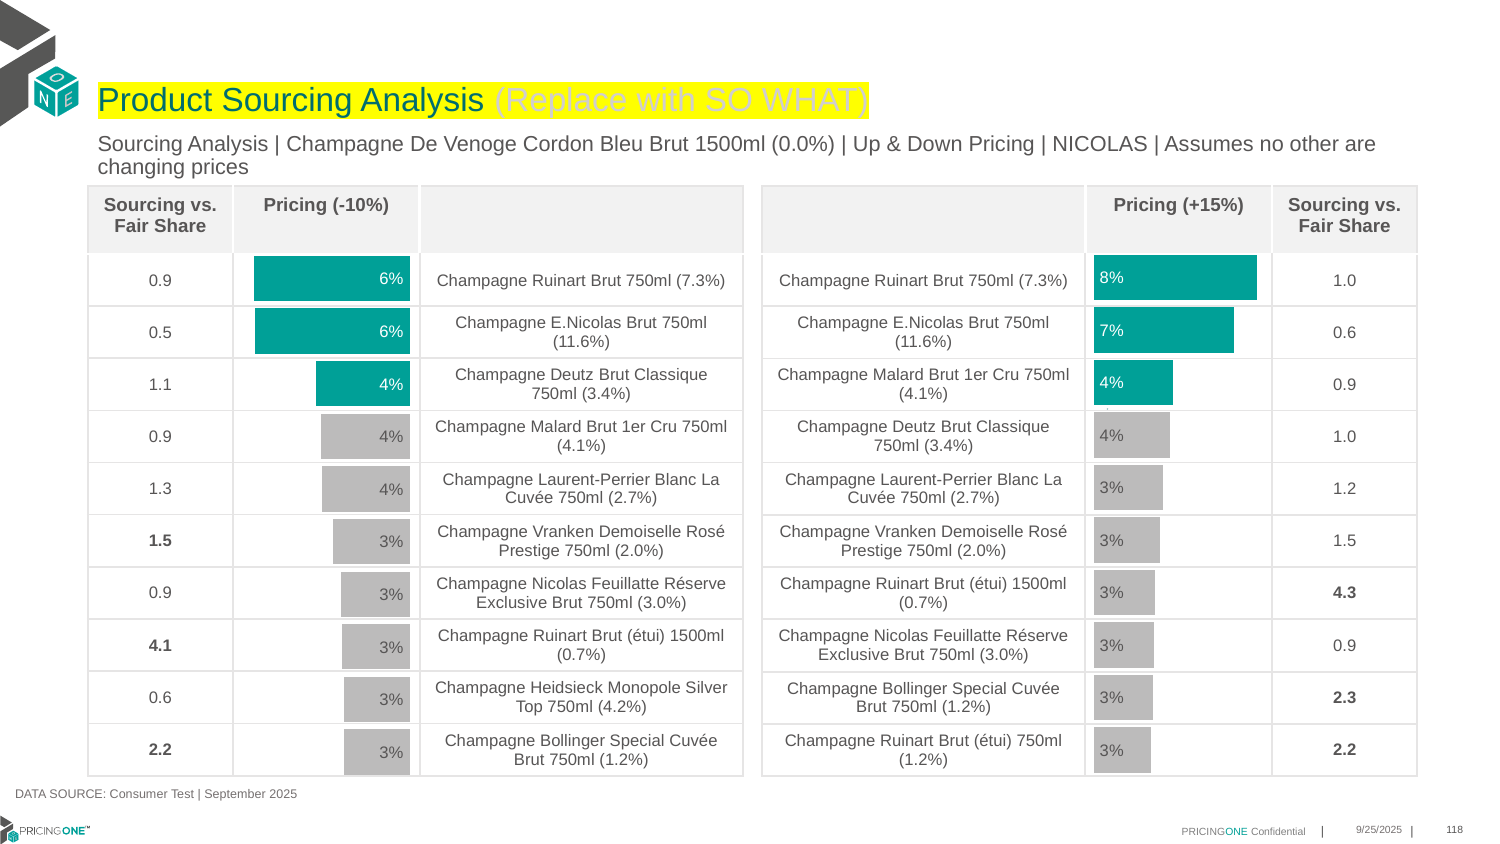

# Product Sourcing Analysis (Replace with SO WHAT)
Sourcing Analysis | Champagne De Venoge Cordon Bleu Brut 1500ml (0.0%) | Up & Down Pricing | NICOLAS | Assumes no other are changing prices
| Sourcing vs. Fair Share | Pricing (-10%) |  |
| --- | --- | --- |
| 0.9 |  | Champagne Ruinart Brut 750ml (7.3%) |
| 0.5 |  | Champagne E.Nicolas Brut 750ml (11.6%) |
| 1.1 |  | Champagne Deutz Brut Classique 750ml (3.4%) |
| 0.9 |  | Champagne Malard Brut 1er Cru 750ml (4.1%) |
| 1.3 |  | Champagne Laurent-Perrier Blanc La Cuvée 750ml (2.7%) |
| 1.5 |  | Champagne Vranken Demoiselle Rosé Prestige 750ml (2.0%) |
| 0.9 |  | Champagne Nicolas Feuillatte Réserve Exclusive Brut 750ml (3.0%) |
| 4.1 |  | Champagne Ruinart Brut (étui) 1500ml (0.7%) |
| 0.6 |  | Champagne Heidsieck Monopole Silver Top 750ml (4.2%) |
| 2.2 |  | Champagne Bollinger Special Cuvée Brut 750ml (1.2%) |
|  | Pricing (+15%) | Sourcing vs. Fair Share |
| --- | --- | --- |
| Champagne Ruinart Brut 750ml (7.3%) |  | 1.0 |
| Champagne E.Nicolas Brut 750ml (11.6%) |  | 0.6 |
| Champagne Malard Brut 1er Cru 750ml (4.1%) |  | 0.9 |
| Champagne Deutz Brut Classique 750ml (3.4%) |  | 1.0 |
| Champagne Laurent-Perrier Blanc La Cuvée 750ml (2.7%) |  | 1.2 |
| Champagne Vranken Demoiselle Rosé Prestige 750ml (2.0%) |  | 1.5 |
| Champagne Ruinart Brut (étui) 1500ml (0.7%) |  | 4.3 |
| Champagne Nicolas Feuillatte Réserve Exclusive Brut 750ml (3.0%) |  | 0.9 |
| Champagne Bollinger Special Cuvée Brut 750ml (1.2%) |  | 2.3 |
| Champagne Ruinart Brut (étui) 750ml (1.2%) |  | 2.2 |

### Chart

| Category | Champagne De Venoge Cordon Bleu Brut 1500ml (0.0%) |
|---|---|
| Champagne Ruinart Brut 750ml (7.3%) | 0.07568346649247752 |
| Champagne E.Nicolas Brut 750ml (11.6%) | 0.06507703653617206 |
| Champagne Malard Brut 1er Cru 750ml (4.1%) | 0.03688325148923811 |
| Champagne Deutz Brut Classique 750ml (3.4%) | 0.035364895609507965 |
| Champagne Laurent-Perrier Blanc La Cuvée 750ml (2.7%) | 0.03203055760395194 |
| Champagne Vranken Demoiselle Rosé Prestige 750ml (2.0%) | 0.030556241940209578 |
| Champagne Ruinart Brut (étui) 1500ml (0.7%) | 0.02840360122874374 |
| Champagne Nicolas Feuillatte Réserve Exclusive Brut 750ml (3.0%) | 0.027662168145226033 |
| Champagne Bollinger Special Cuvée Brut 750ml (1.2%) | 0.02750435767779712 |
| Champagne Ruinart Brut (étui) 750ml (1.2%) | 0.026550402015318452 |

### Chart

| Category | Champagne De Venoge Cordon Bleu Brut 1500ml (0.0%) |
|---|---|
| Champagne Ruinart Brut 750ml (7.3%) | 0.062393862453488366 |
| Champagne E.Nicolas Brut 750ml (11.6%) | 0.06180990410984021 |
| Champagne Deutz Brut Classique 750ml (3.4%) | 0.03777735759844003 |
| Champagne Malard Brut 1er Cru 750ml (4.1%) | 0.03546528946142753 |
| Champagne Laurent-Perrier Blanc La Cuvée 750ml (2.7%) | 0.035102456909077345 |
| Champagne Vranken Demoiselle Rosé Prestige 750ml (2.0%) | 0.03080315008922799 |
| Champagne Nicolas Feuillatte Réserve Exclusive Brut 750ml (3.0%) | 0.027762909414787804 |
| Champagne Ruinart Brut (étui) 1500ml (0.7%) | 0.027221761084516346 |
| Champagne Heidsieck Monopole Silver Top 750ml (4.2%) | 0.026369175132242226 |
| Champagne Bollinger Special Cuvée Brut 750ml (1.2%) | 0.02627074236463594 |
DATA SOURCE: Consumer Test | September 2025

9/25/2025
118